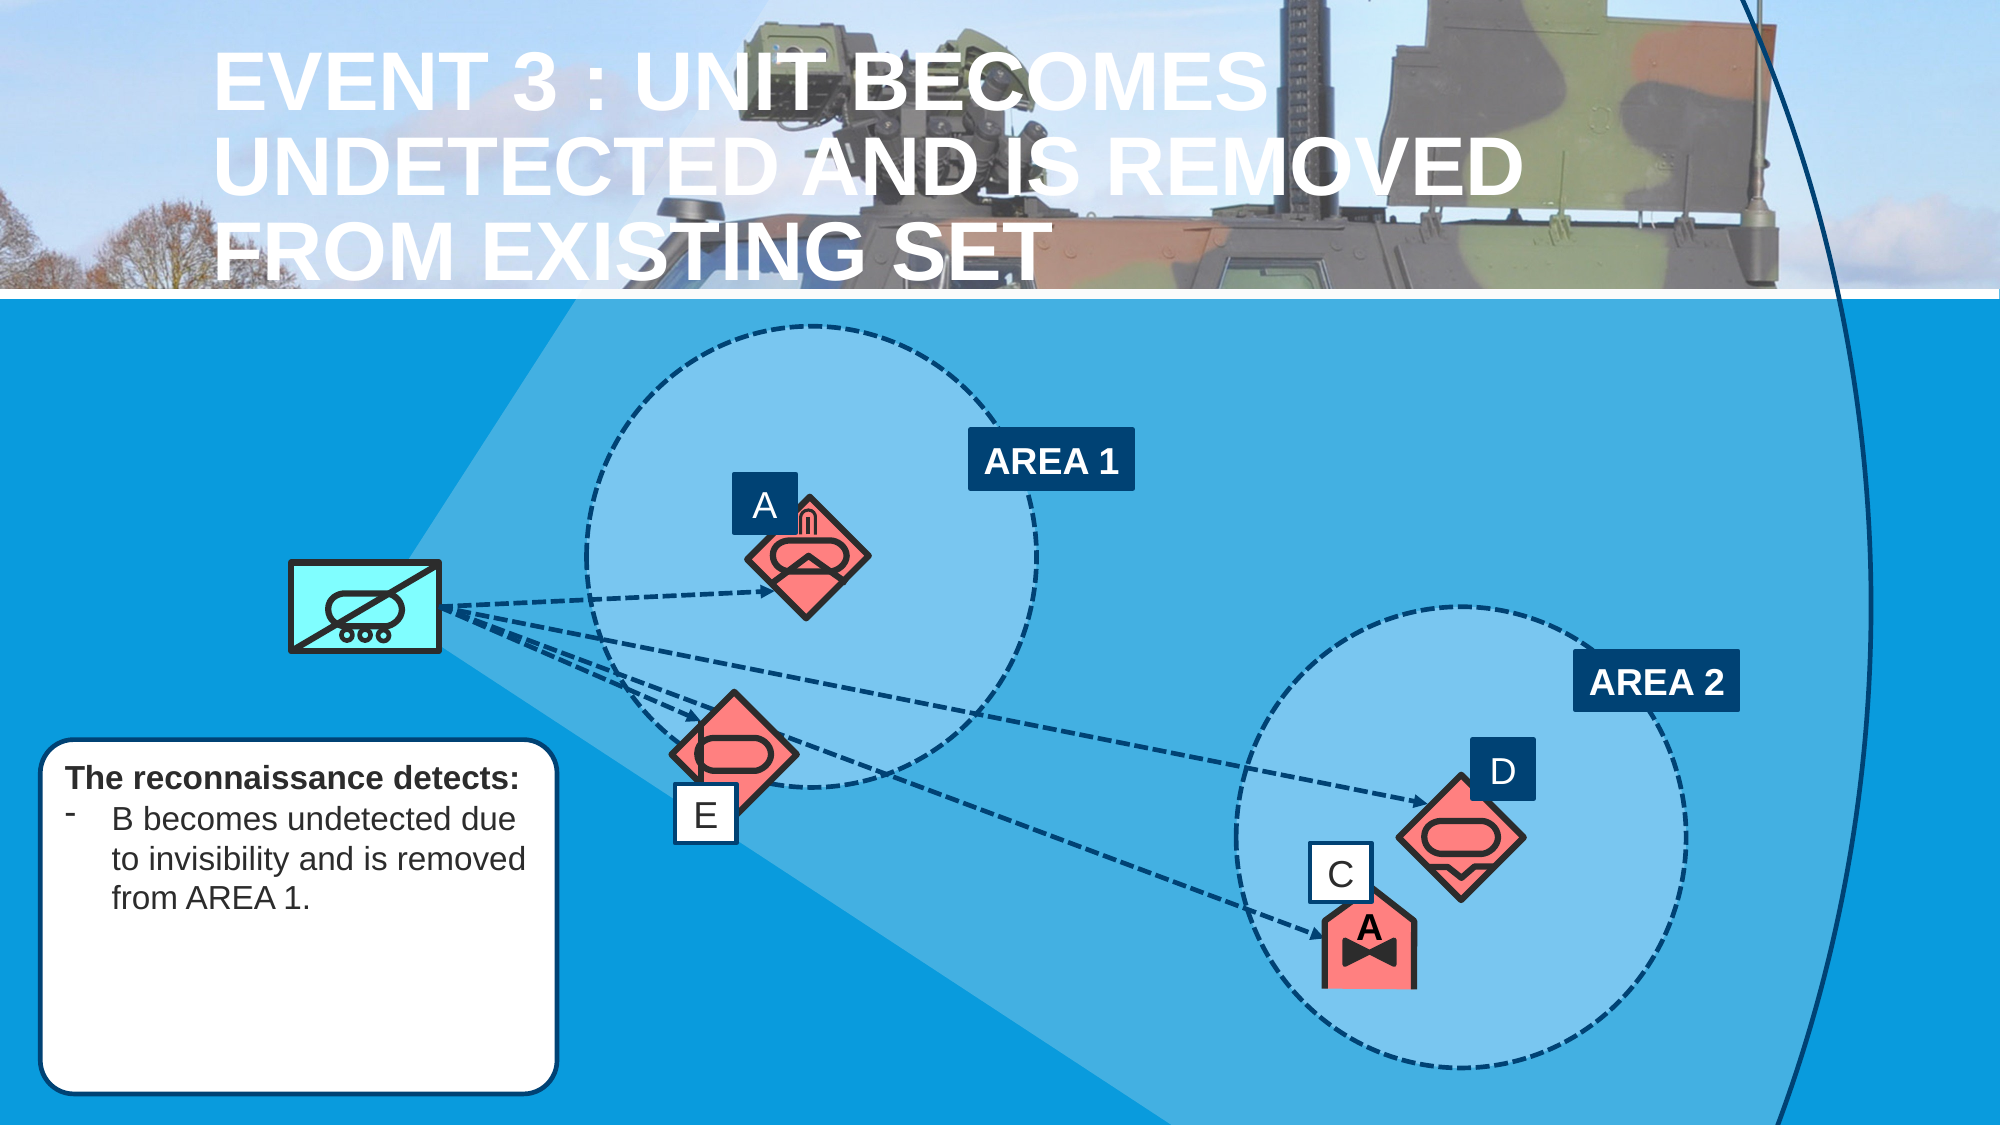

# event 3 : unit becomes undetected and is removed from existing set

AREA 1
A

AREA 2

The reconnaissance detects:
B becomes undetected due to invisibility and is removed from AREA 1.

D
E

C

A